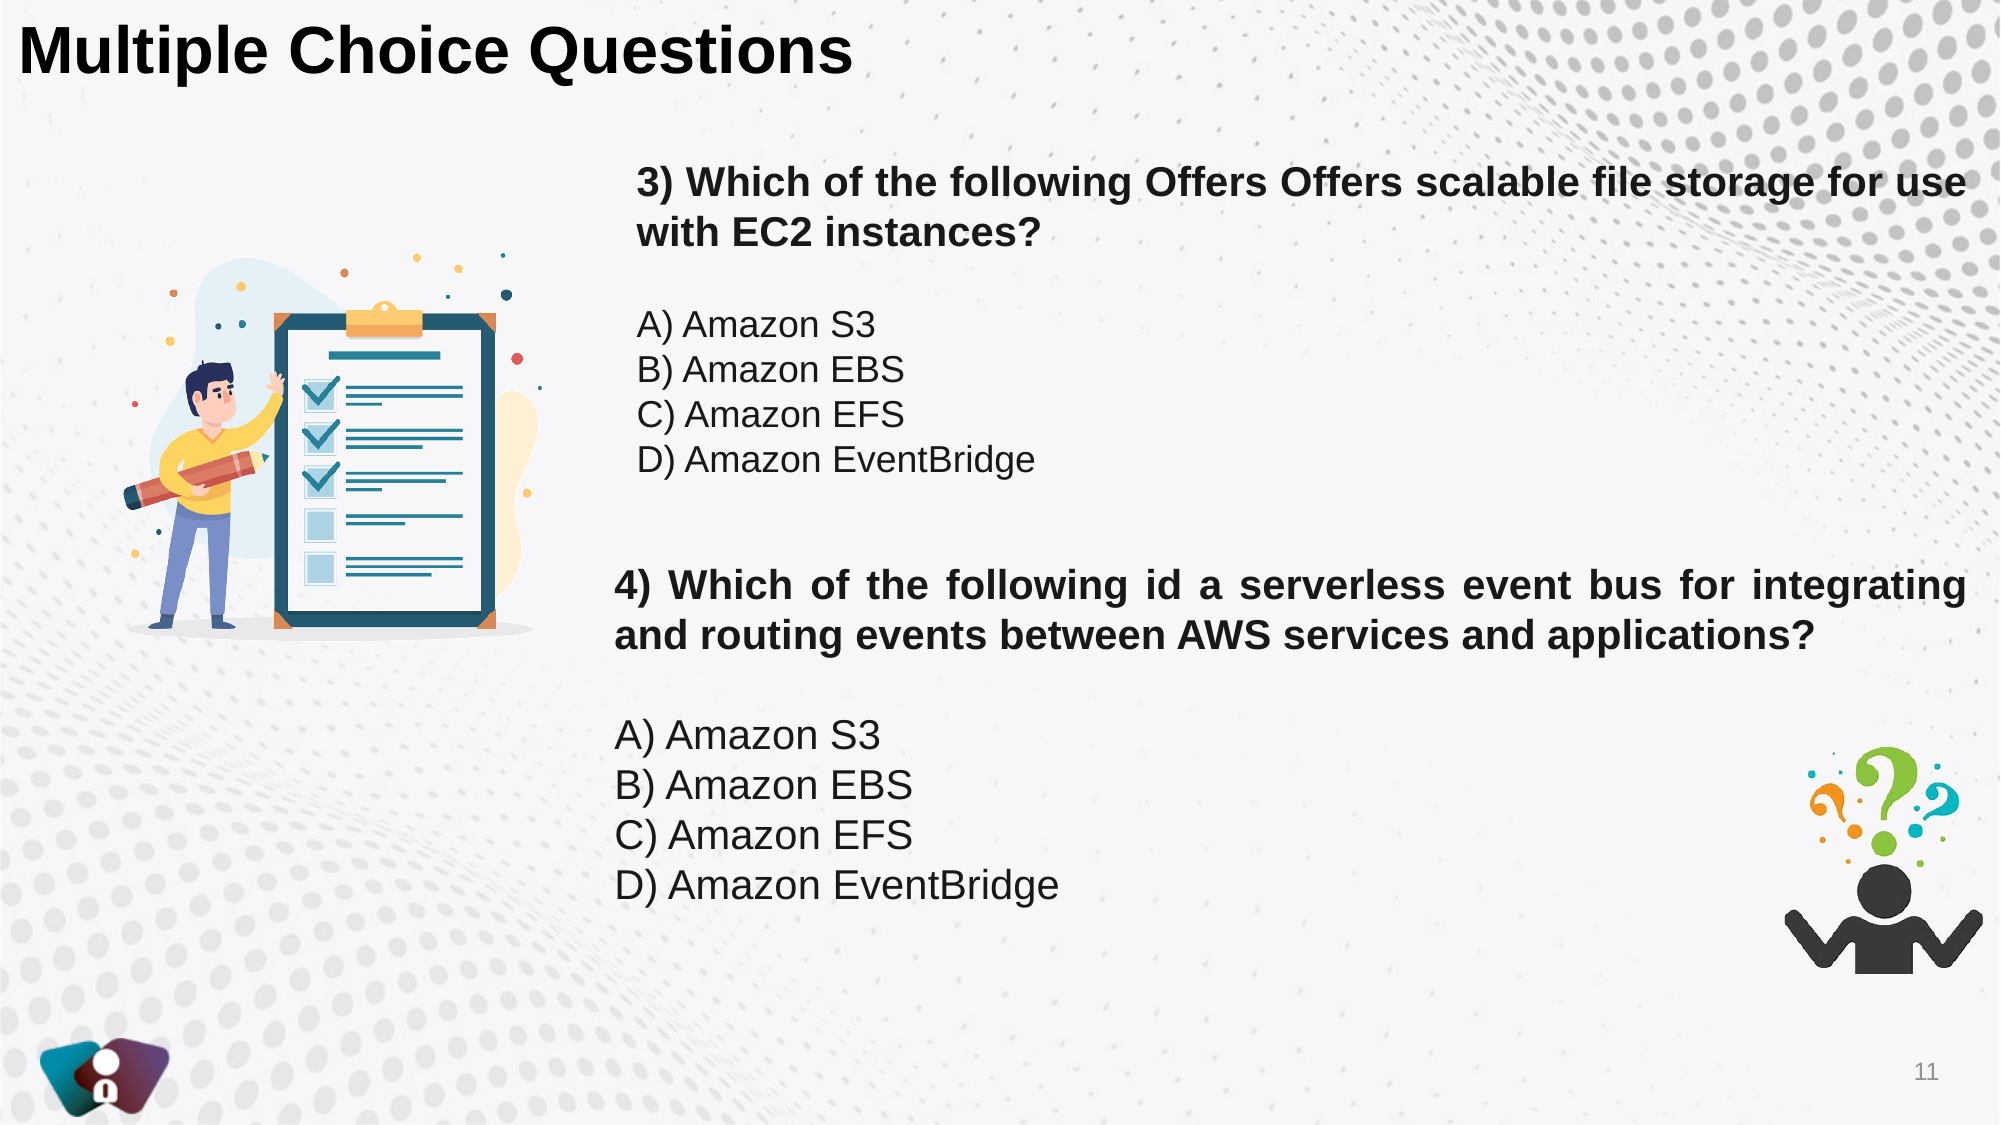

3) Which of the following Offers Offers scalable file storage for use with EC2 instances?

A) Amazon S3
B) Amazon EBS
C) Amazon EFS
D) Amazon EventBridge
4) Which of the following id a serverless event bus for integrating and routing events between AWS services and applications?

A) Amazon S3
B) Amazon EBS
C) Amazon EFS
D) Amazon EventBridge

11